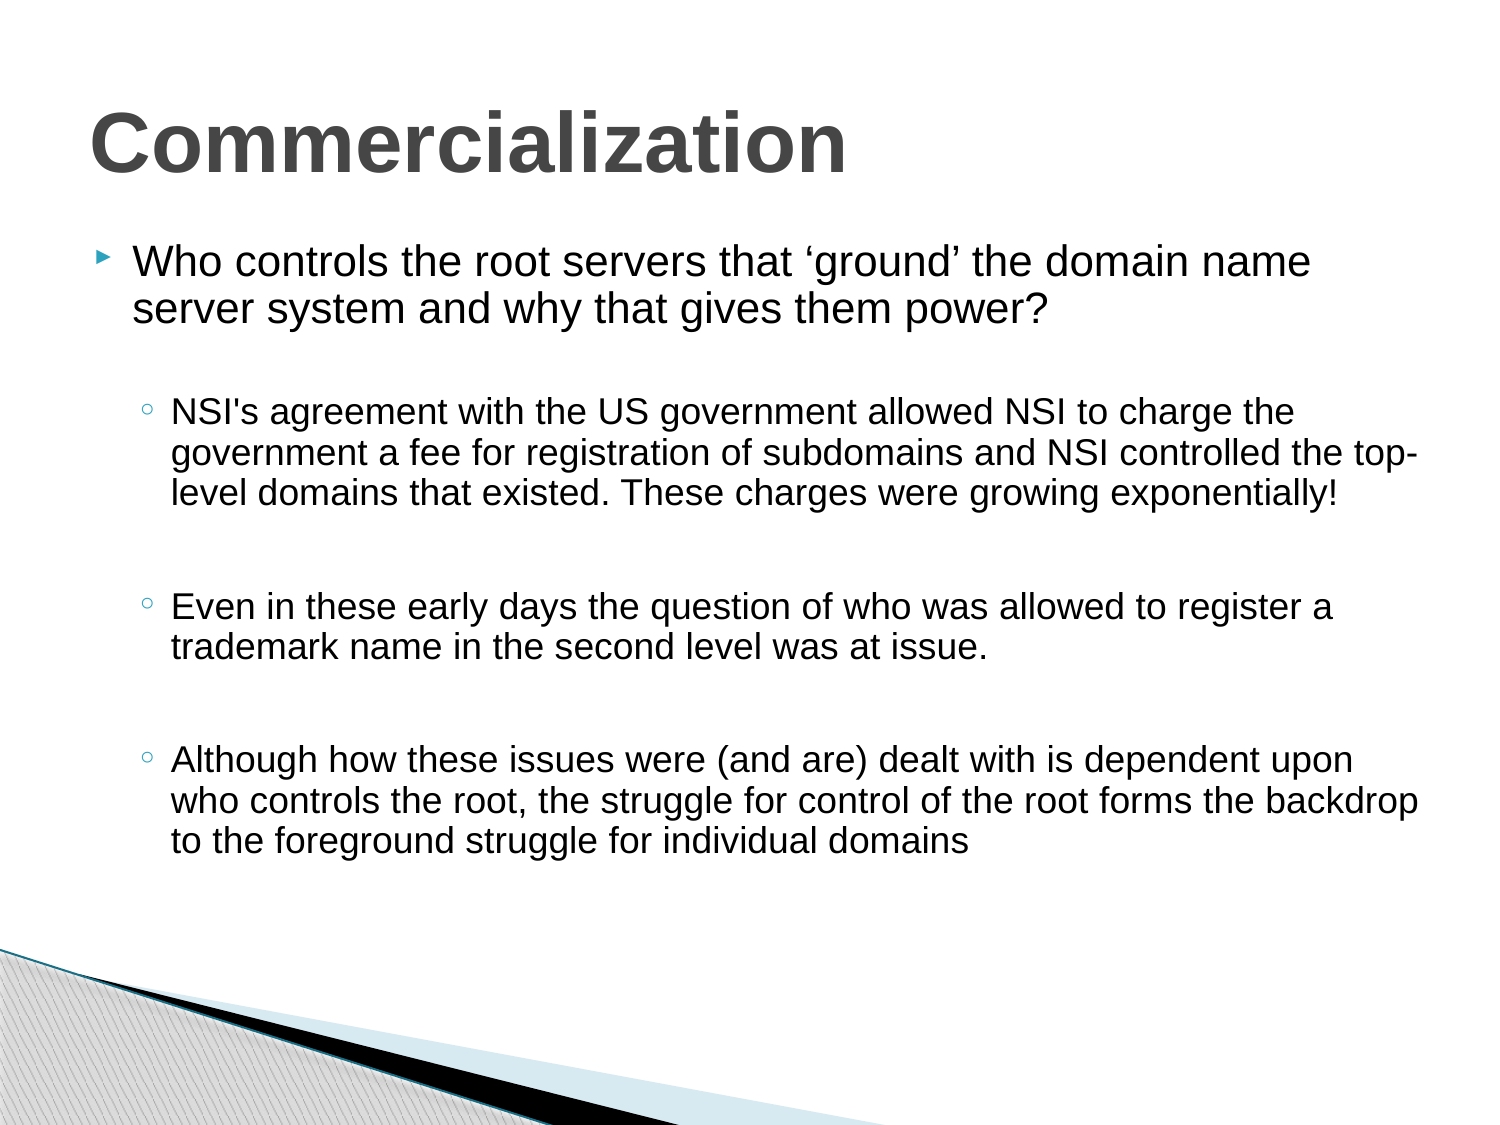

# Commercialization
Who controls the root servers that ‘ground’ the domain name server system and why that gives them power?

NSI's agreement with the US government allowed NSI to charge the government a fee for registration of subdomains and NSI controlled the top-level domains that existed. These charges were growing exponentially!

Even in these early days the question of who was allowed to register a trademark name in the second level was at issue.

Although how these issues were (and are) dealt with is dependent upon who controls the root, the struggle for control of the root forms the backdrop to the foreground struggle for individual domains